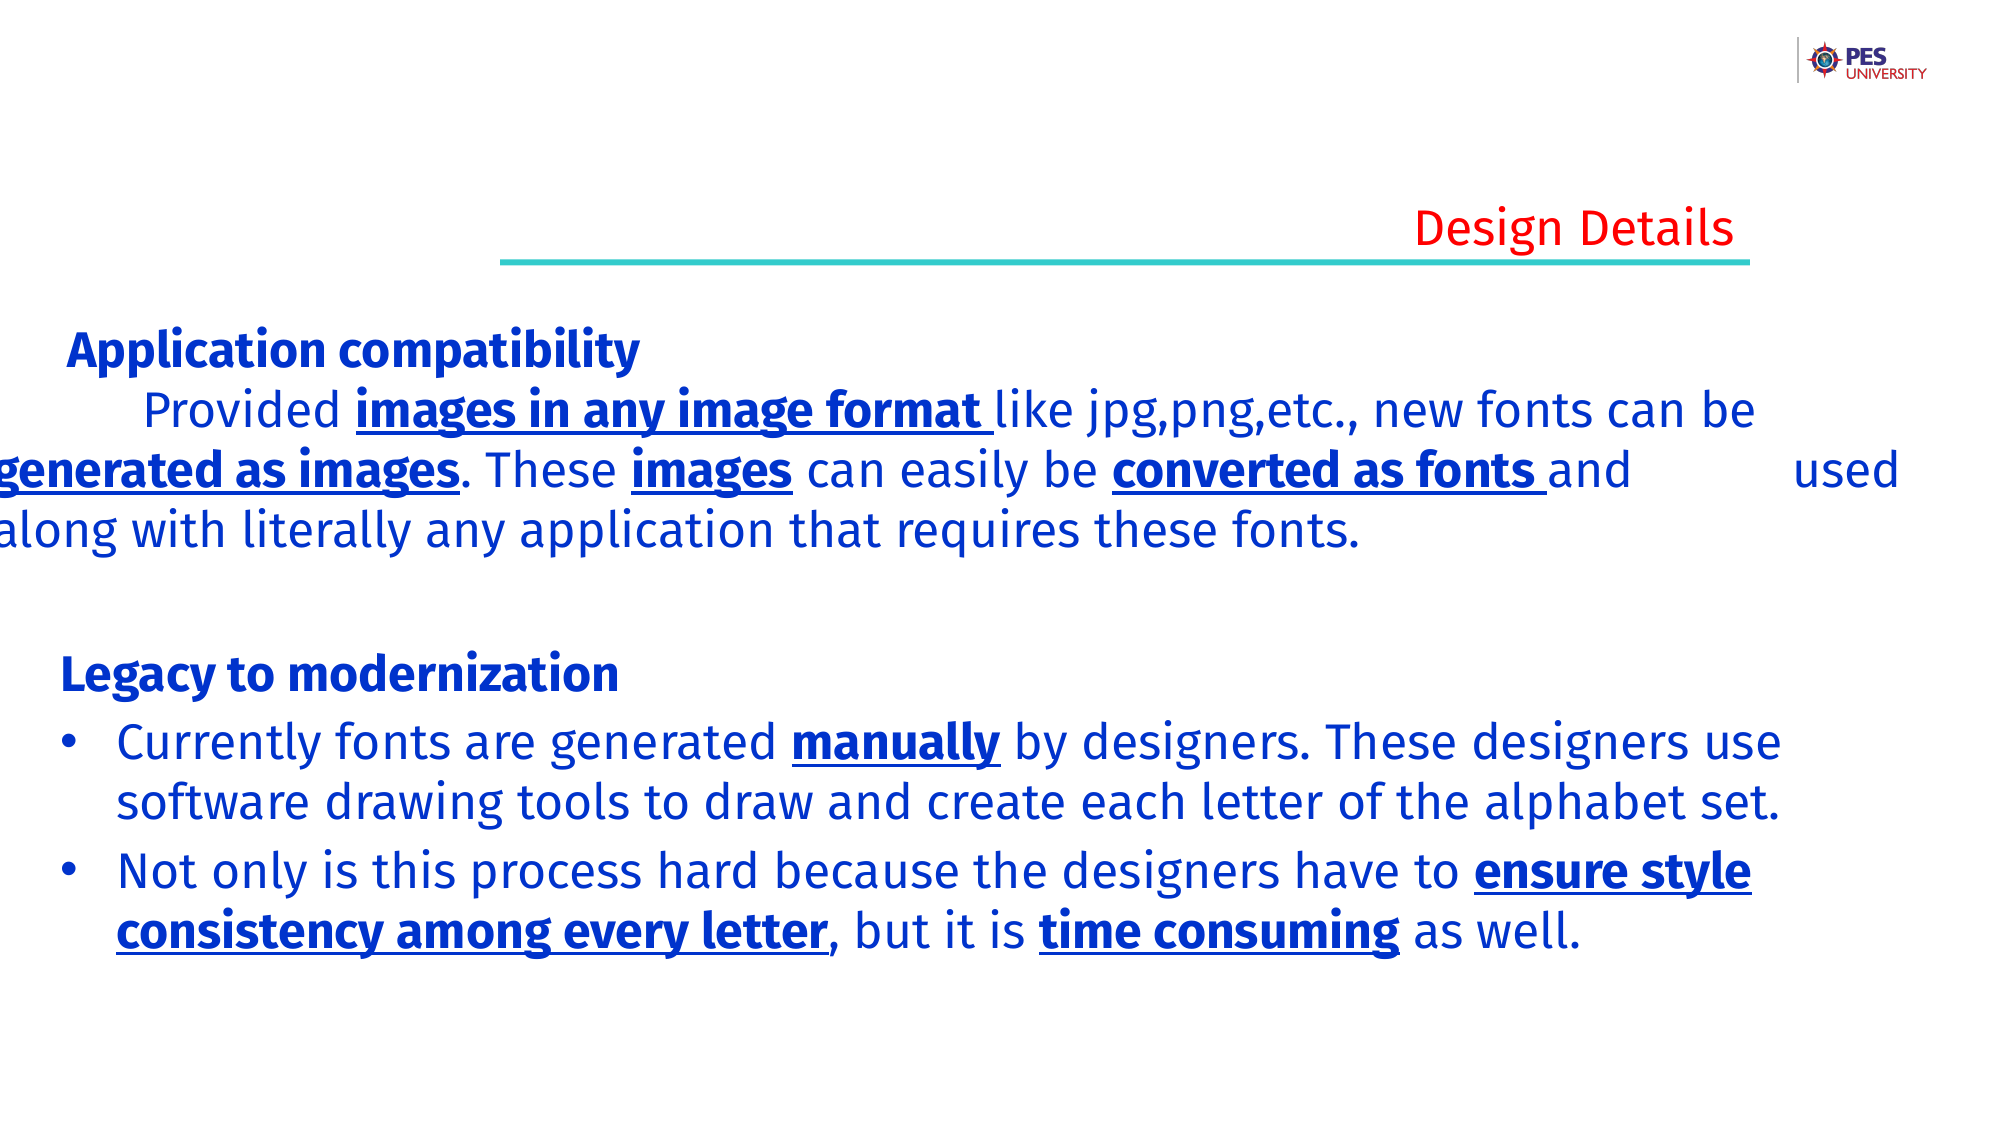

Design Details

Application compatibility
	Provided images in any image format like jpg,png,etc., new fonts can be 	generated as images. These images can easily be converted as fonts and 	used along with literally any application that requires these fonts.
Legacy to modernization
Currently fonts are generated manually by designers. These designers use software drawing tools to draw and create each letter of the alphabet set.
Not only is this process hard because the designers have to ensure style consistency among every letter, but it is time consuming as well.